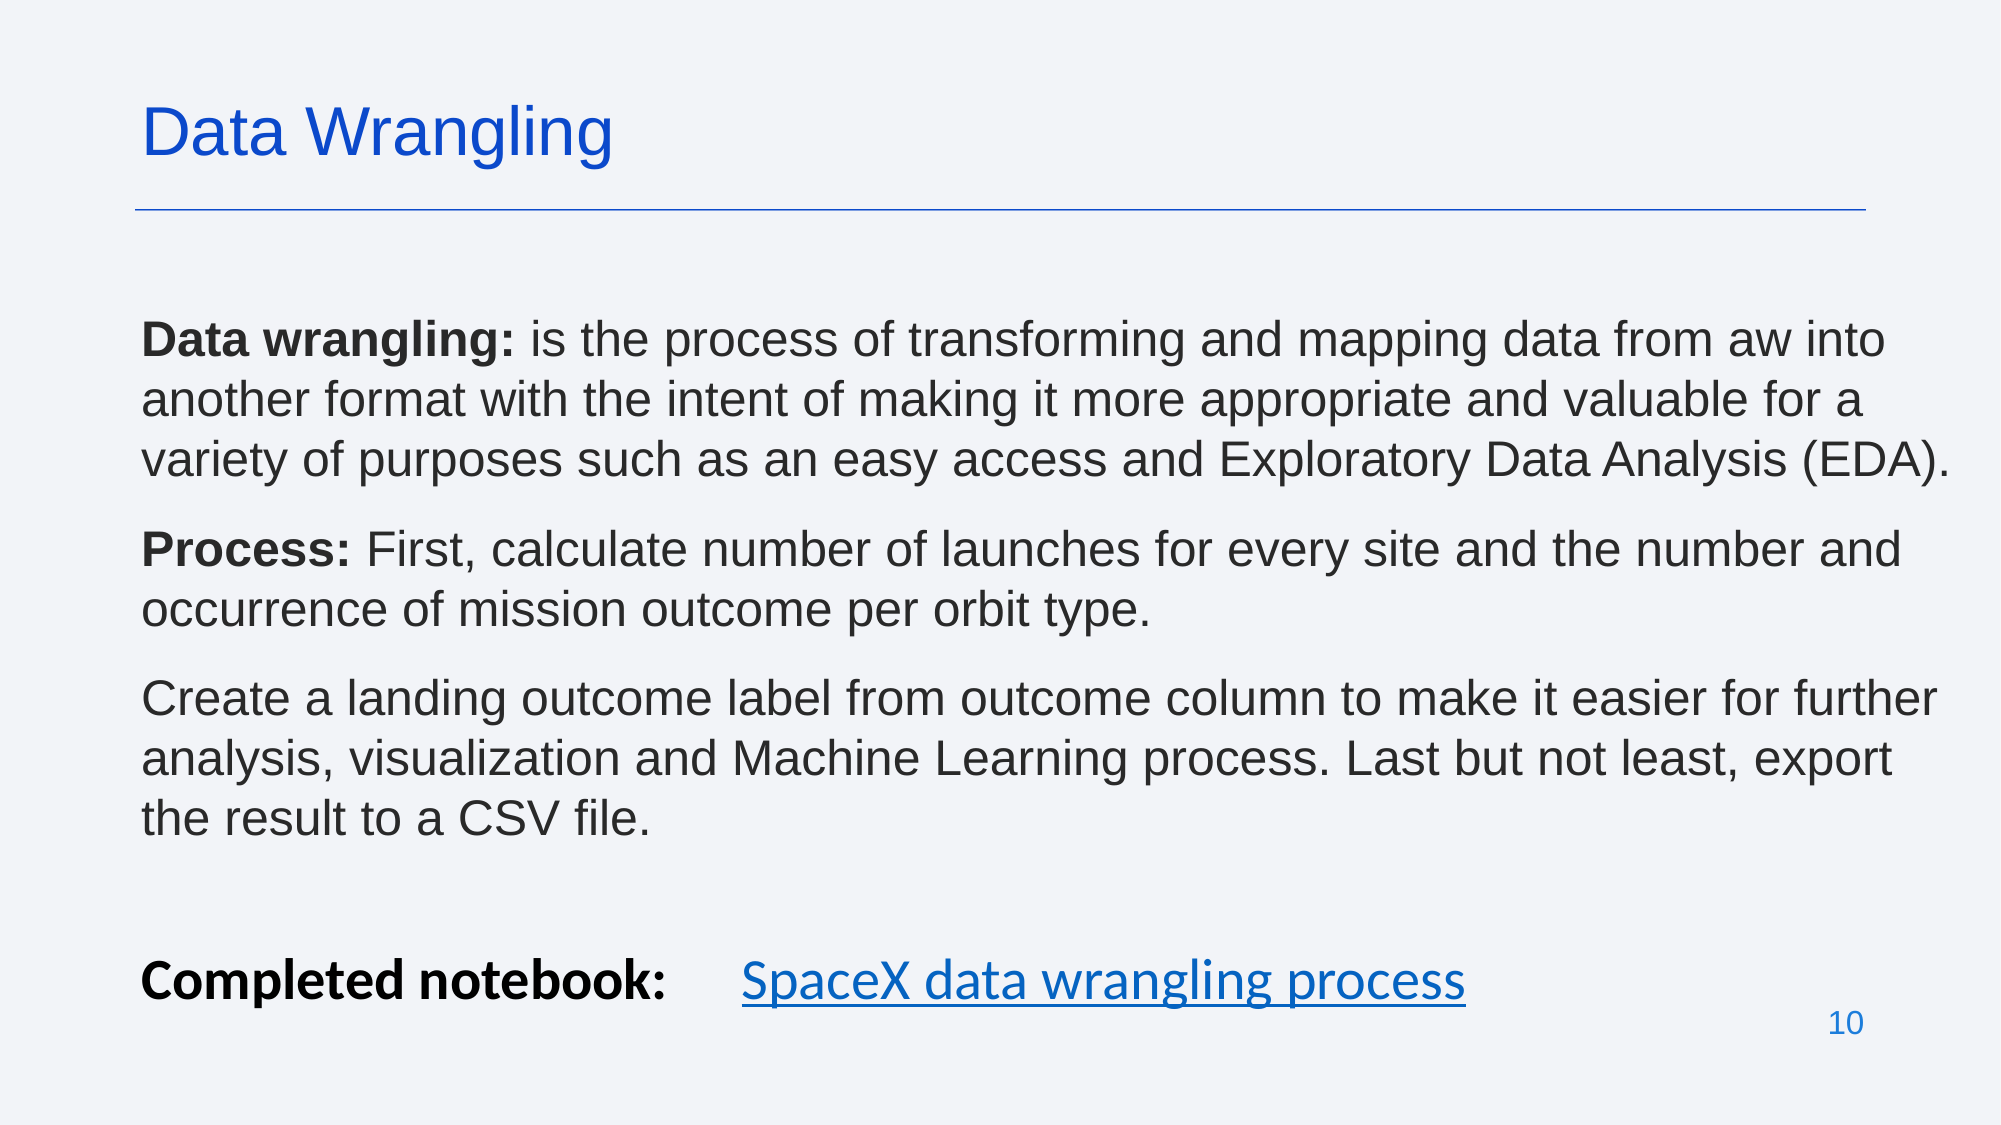

Data Wrangling
Data wrangling: is the process of transforming and mapping data from aw into another format with the intent of making it more appropriate and valuable for a variety of purposes such as an easy access and Exploratory Data Analysis (EDA).
Process: First, calculate number of launches for every site and the number and occurrence of mission outcome per orbit type.
Create a landing outcome label from outcome column to make it easier for further analysis, visualization and Machine Learning process. Last but not least, export the result to a CSV file.

You need to present your data wrangling process using key phrases and flowcharts
Add the GitHub URL of your completed data wrangling related notebooks, as an external reference and peer-review purpose

Data wrangling, sometimes referred to as data munging,

Completed notebook: 	SpaceX data wrangling process
10